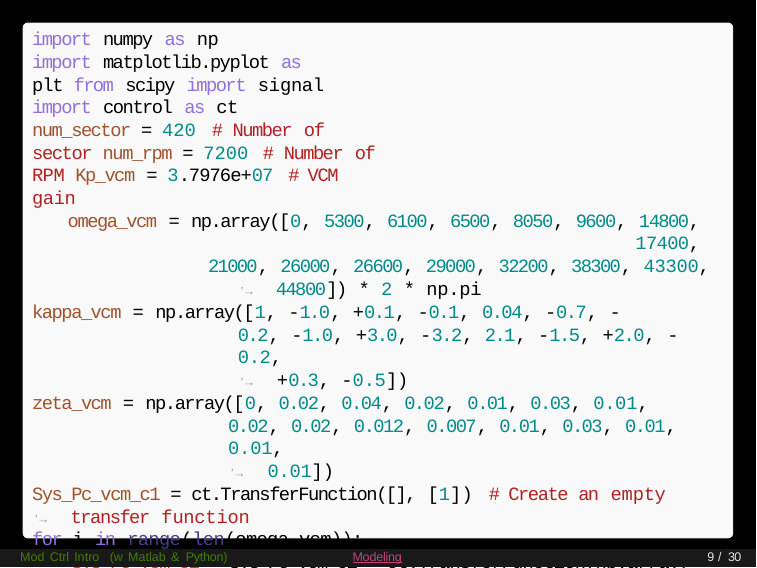

import numpy as np
import matplotlib.pyplot as plt from scipy import signal import control as ct
num_sector = 420 # Number of sector num_rpm = 7200 # Number of RPM Kp_vcm = 3.7976e+07 # VCM gain
omega_vcm = np.array([0, 5300, 6100, 6500, 8050, 9600, 14800, 17400,
21000, 26000, 26600, 29000, 32200, 38300, 43300,
'→  44800]) * 2 * np.pi
kappa_vcm = np.array([1, -1.0, +0.1, -0.1, 0.04, -0.7, -
0.2, -1.0, +3.0, -3.2, 2.1, -1.5, +2.0, -0.2,
'→  +0.3, -0.5])
zeta_vcm = np.array([0, 0.02, 0.04, 0.02, 0.01, 0.03, 0.01,
0.02, 0.02, 0.012, 0.007, 0.01, 0.03, 0.01, 0.01,
'→  0.01])
Sys_Pc_vcm_c1 = ct.TransferFunction([], [1]) # Create an empty
'→  transfer function
for i in range(len(omega_vcm)):
Sys_Pc_vcm_c1 = Sys_Pc_vcm_c1 + ct.TransferFunction(np.array(
[0, 0, kappa_vcm[i]]) * Kp_vcm, np.array([1, 2 * zeta_vcm[i] *
'→  omega_vcm[i], (omega_vcm[i]) ** 2]))
Mod Ctrl Intro (w Matlab & Python)
Modeling
9 / 30